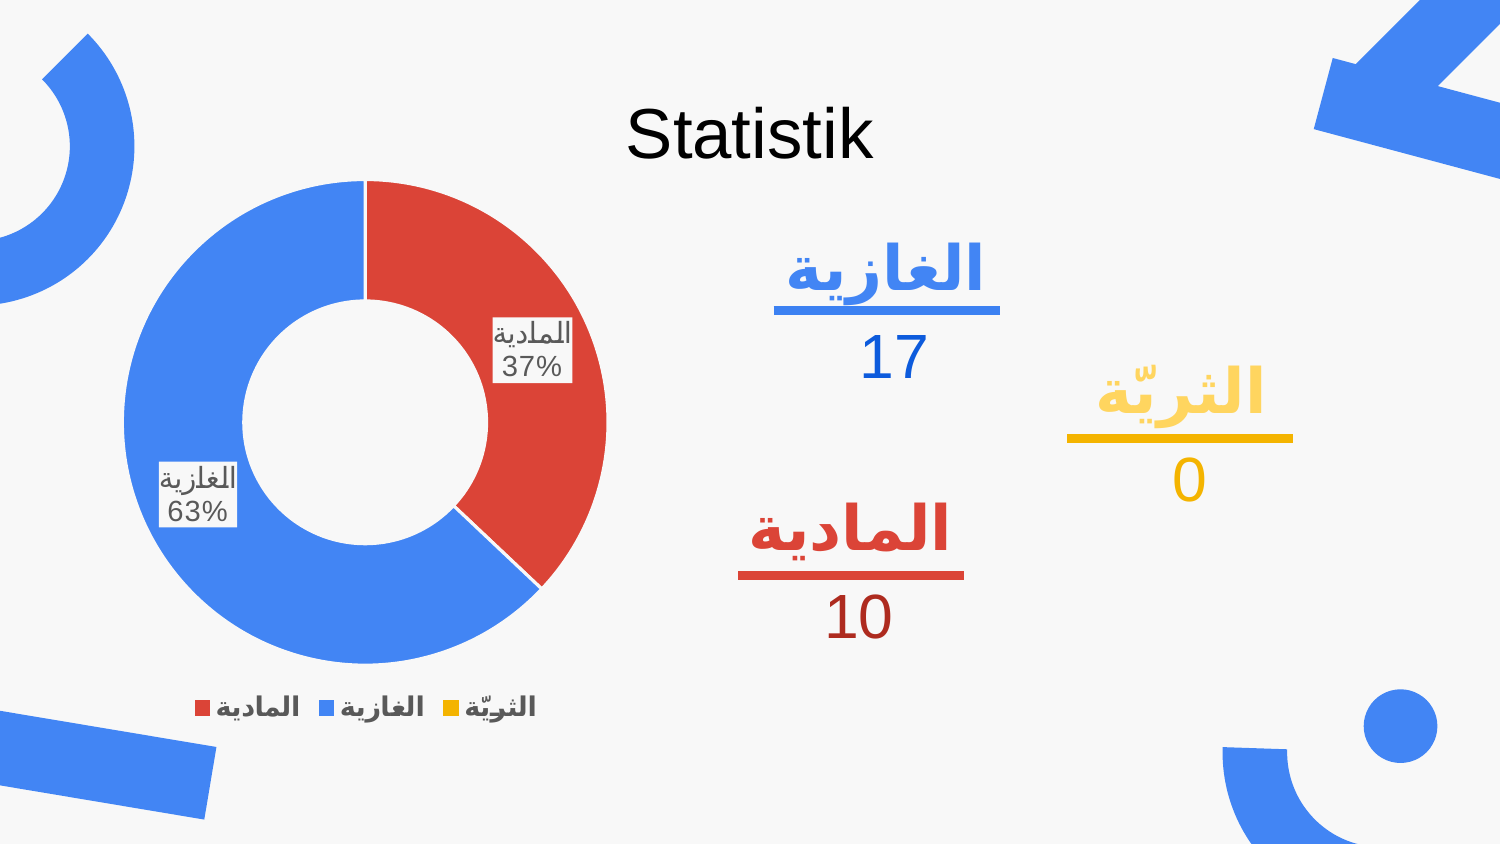

# Statistik

### Chart

| Category | Persentase |
|---|---|
| المادية | 10.0 |
| الغازية | 17.0 |
| الثريّة | 0.0 |
الغازية
 17
الثريّة
 0
المادية
 10